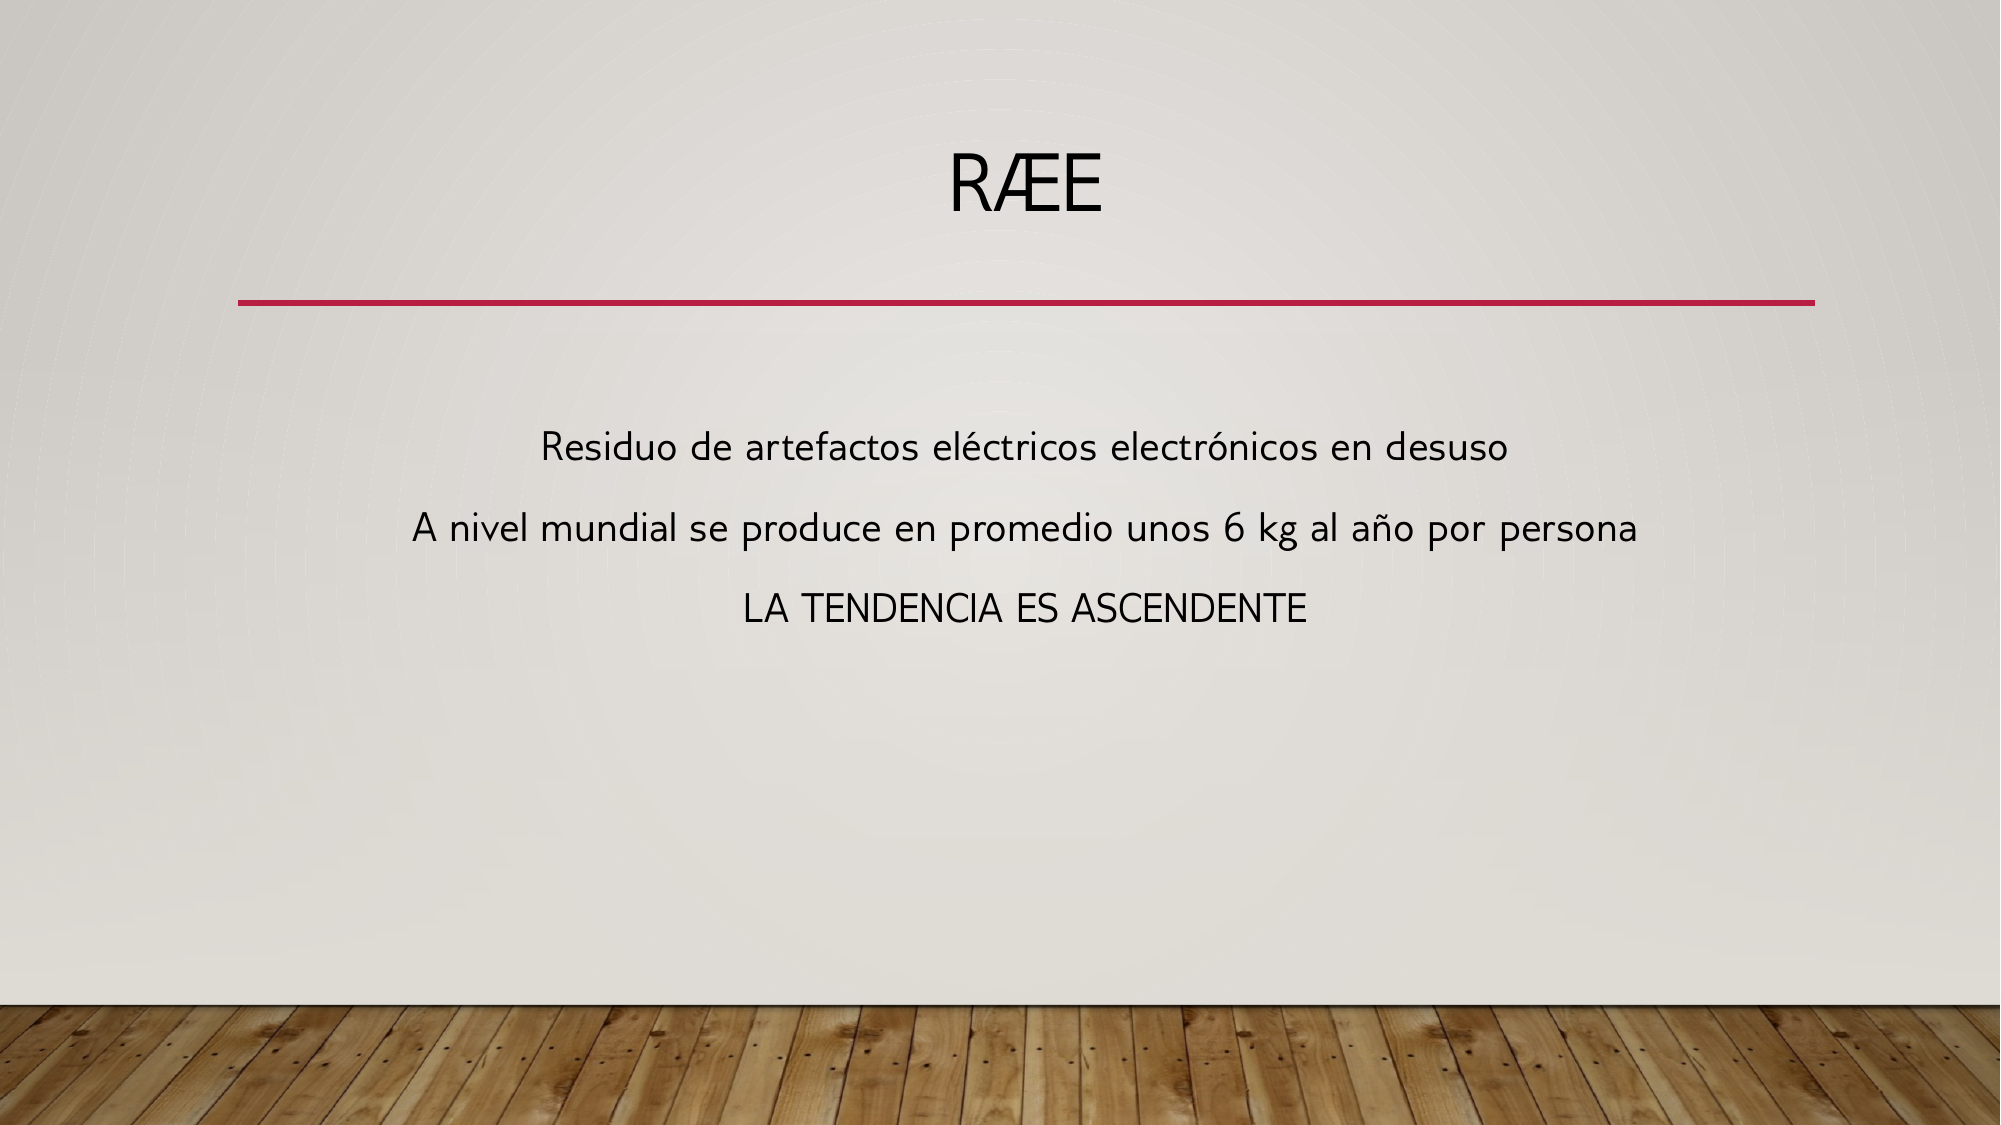

# RAEE

Residuo de artefactos eléctricos electrónicos en desuso
A nivel mundial se produce en promedio unos 6 kg al año por persona
LA TENDENCIA ES ASCENDENTE